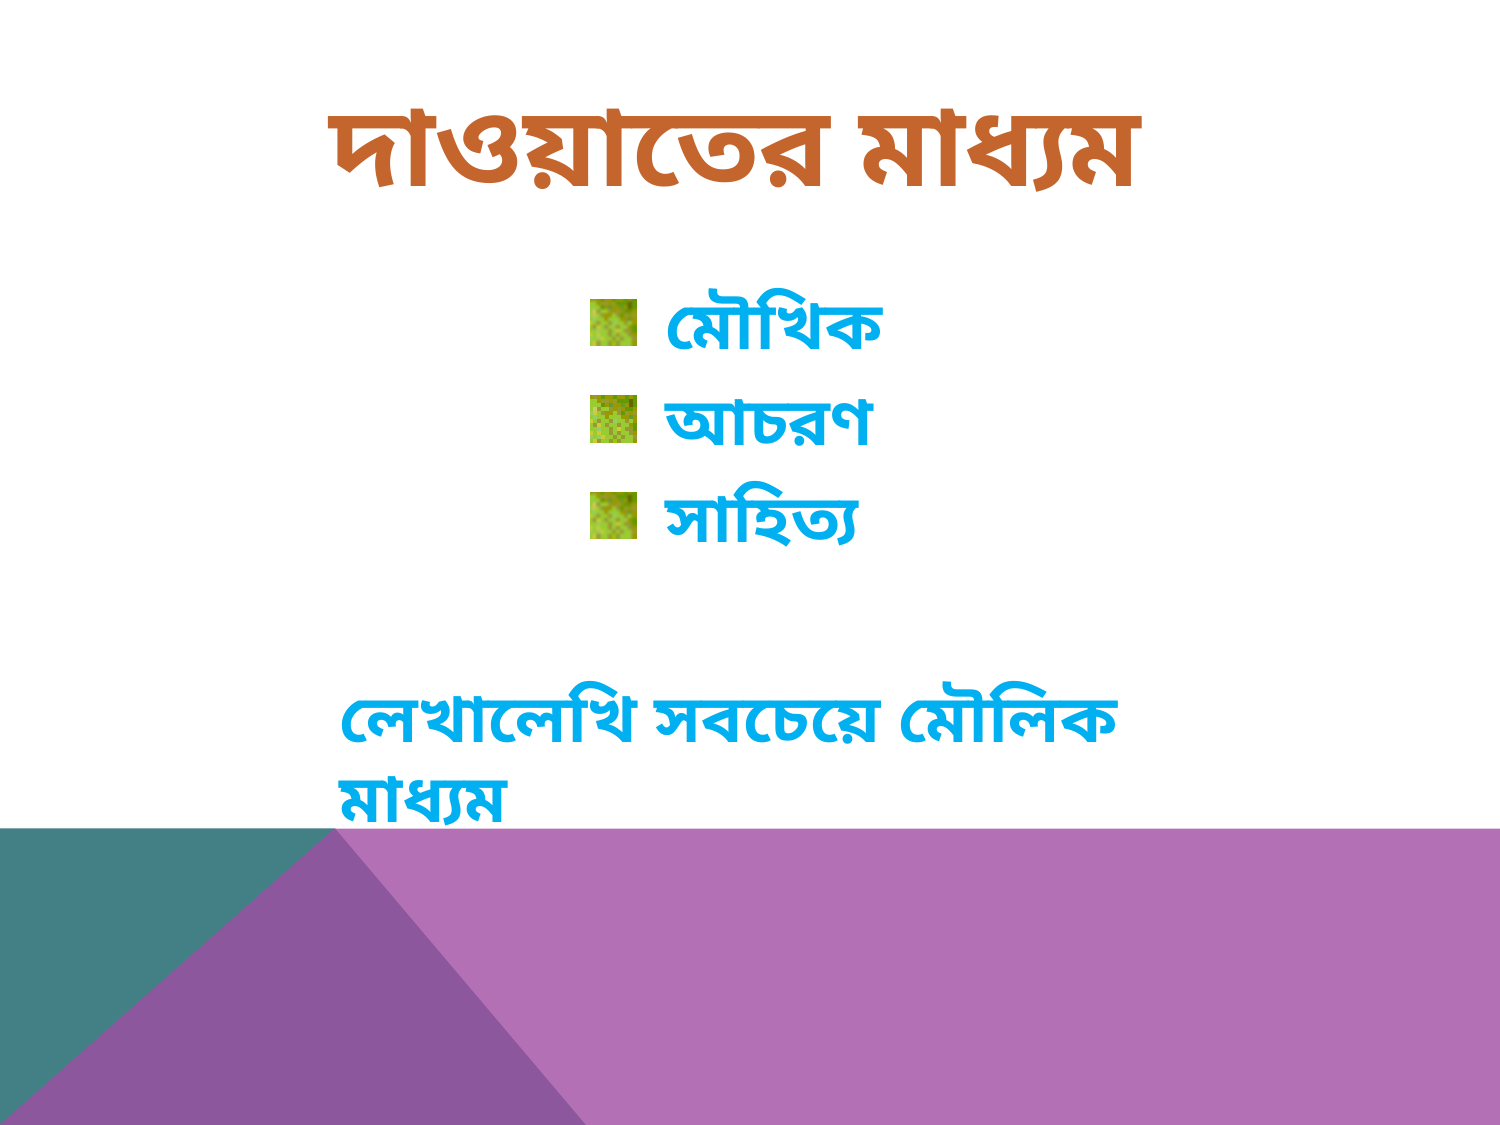

দাওয়াতের মাধ্যম
মৌখিক
আচরণ
সাহিত্য
লেখালেখি সবচেয়ে মৌলিক মাধ্যম